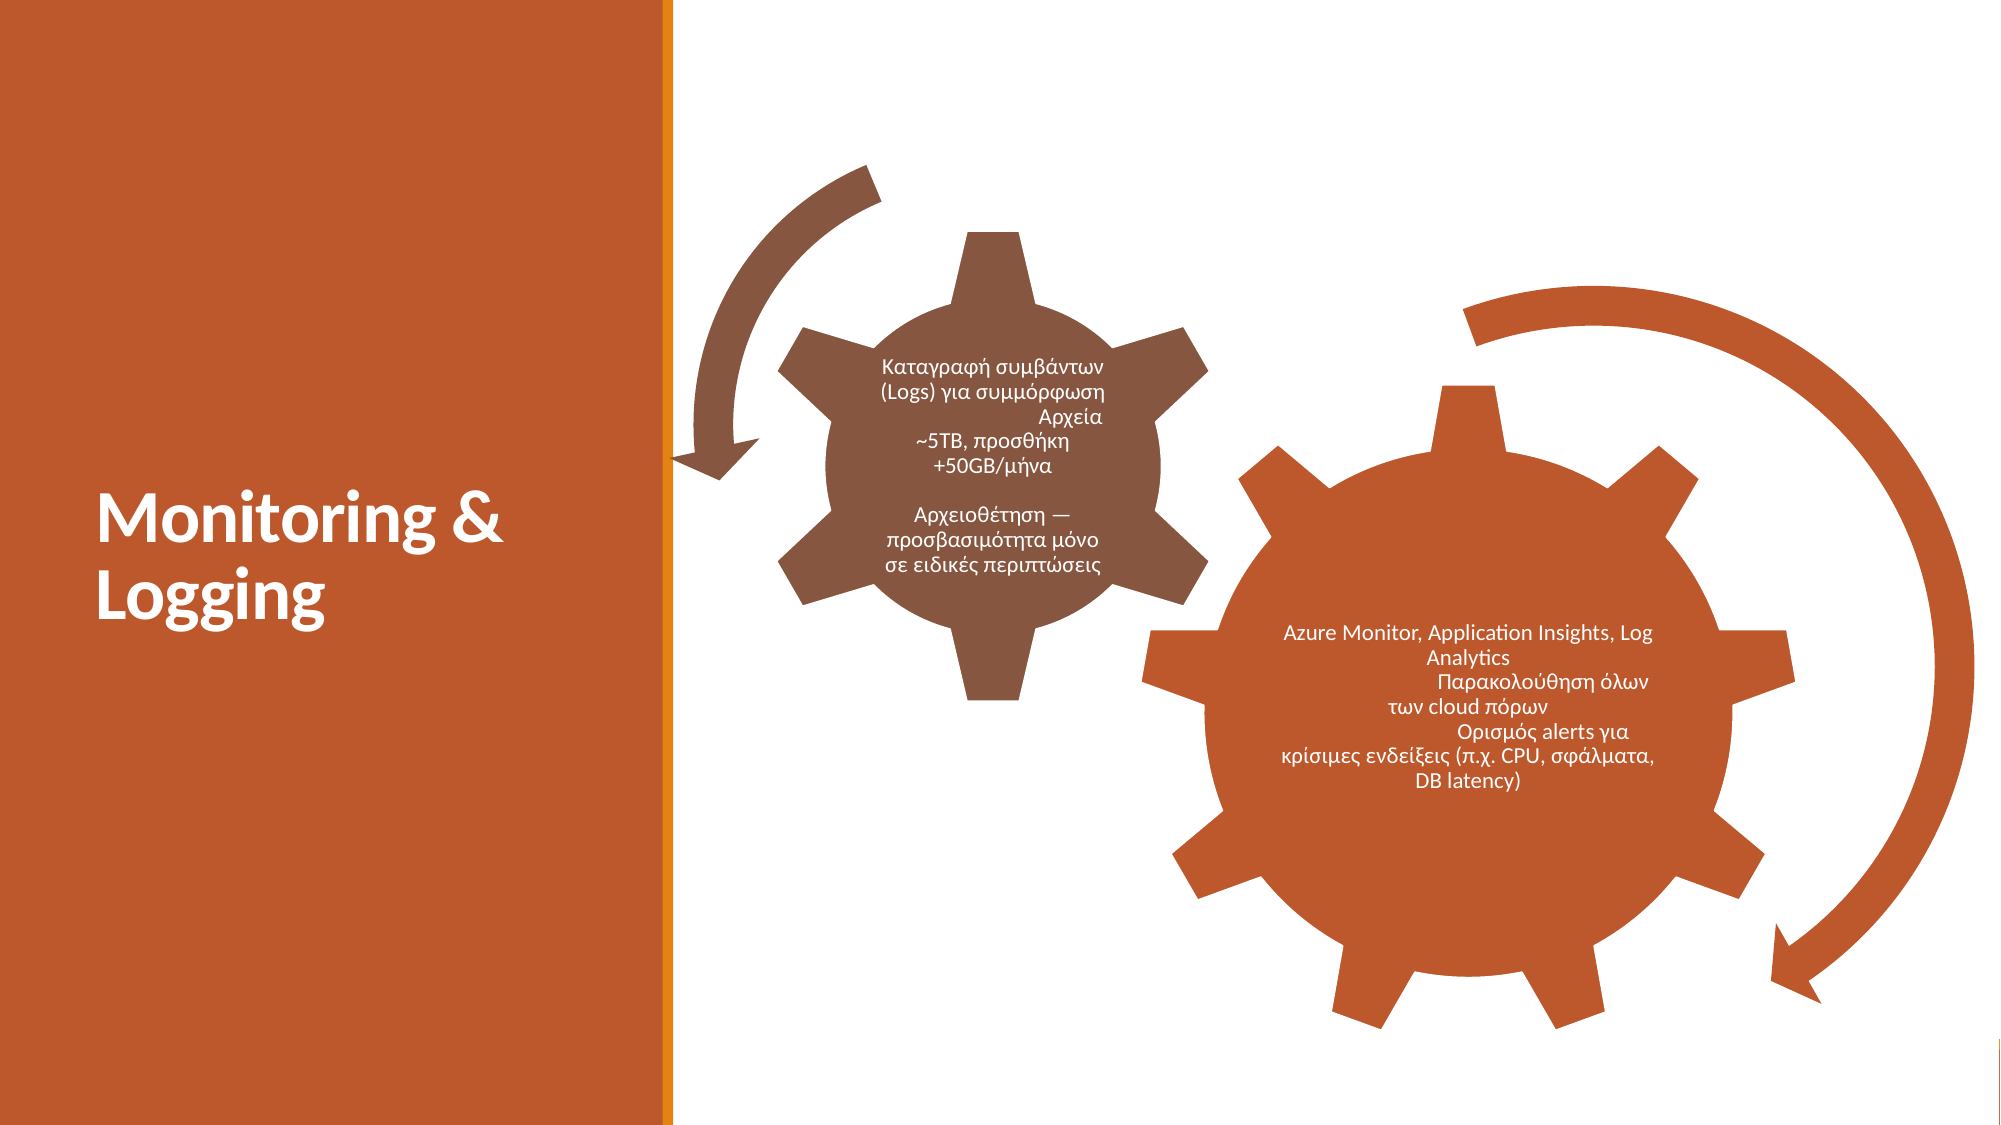

Azure Monitor, Application Insights, Log Analytics
	Παρακολούθηση όλων των cloud πόρων
	Ορισμός alerts για κρίσιμες ενδείξεις (π.χ. CPU, σφάλματα, DB latency)
Καταγραφή συμβάντων (Logs) για συμμόρφωση
	 Αρχεία ~5TB, προσθήκη +50GB/μήνα
	Αρχειοθέτηση — προσβασιμότητα μόνο σε ειδικές περιπτώσεις
# Monitoring & Logging